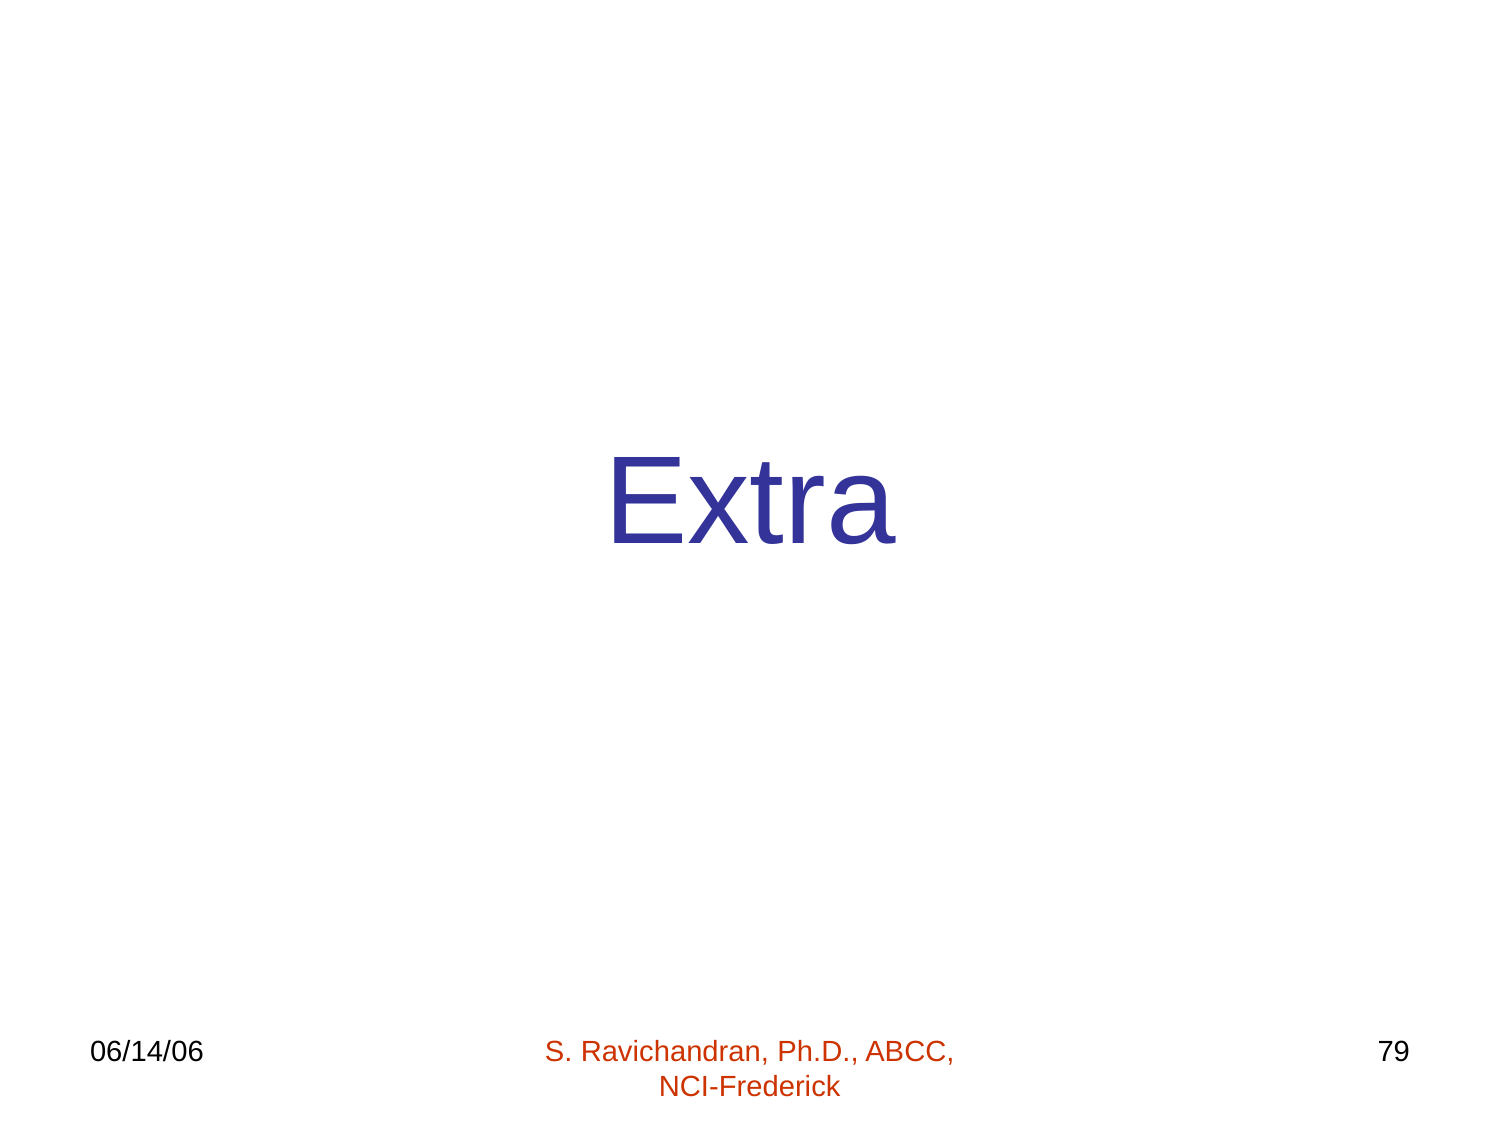

# Extra

06/14/06
S. Ravichandran, Ph.D., ABCC, NCI-Frederick
79